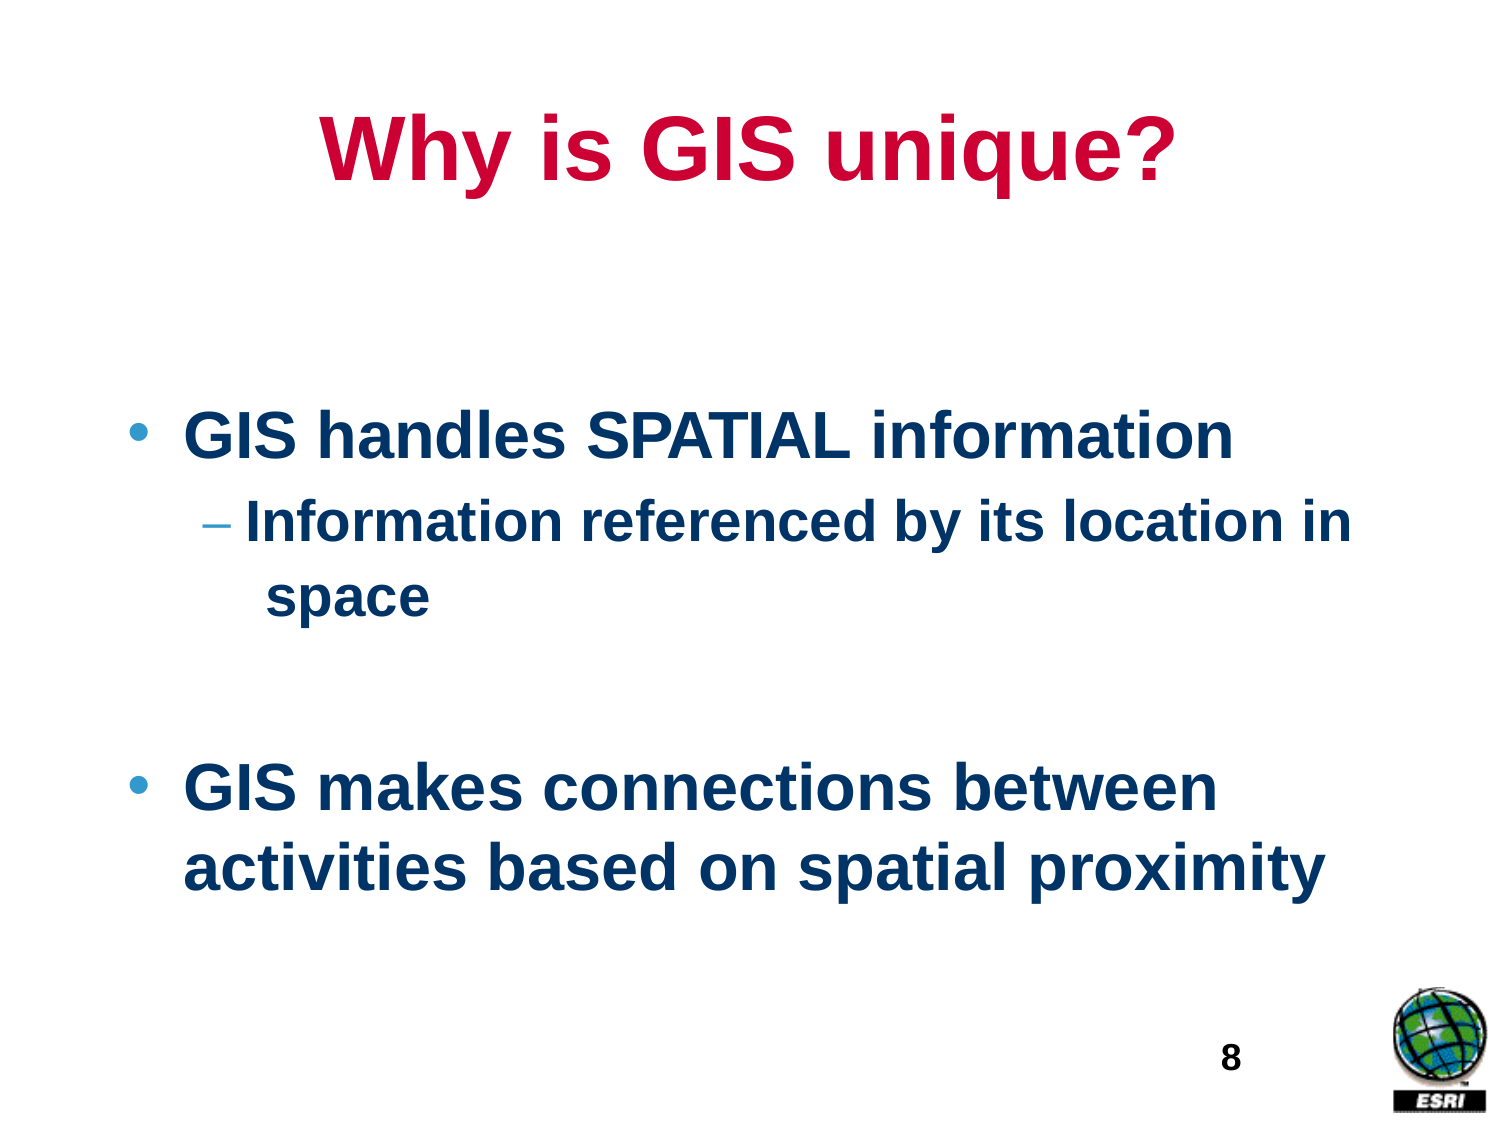

# Why is GIS unique?
GIS handles SPATIAL information
– Information referenced by its location in  space

GIS makes connections between  activities based on spatial proximity

8